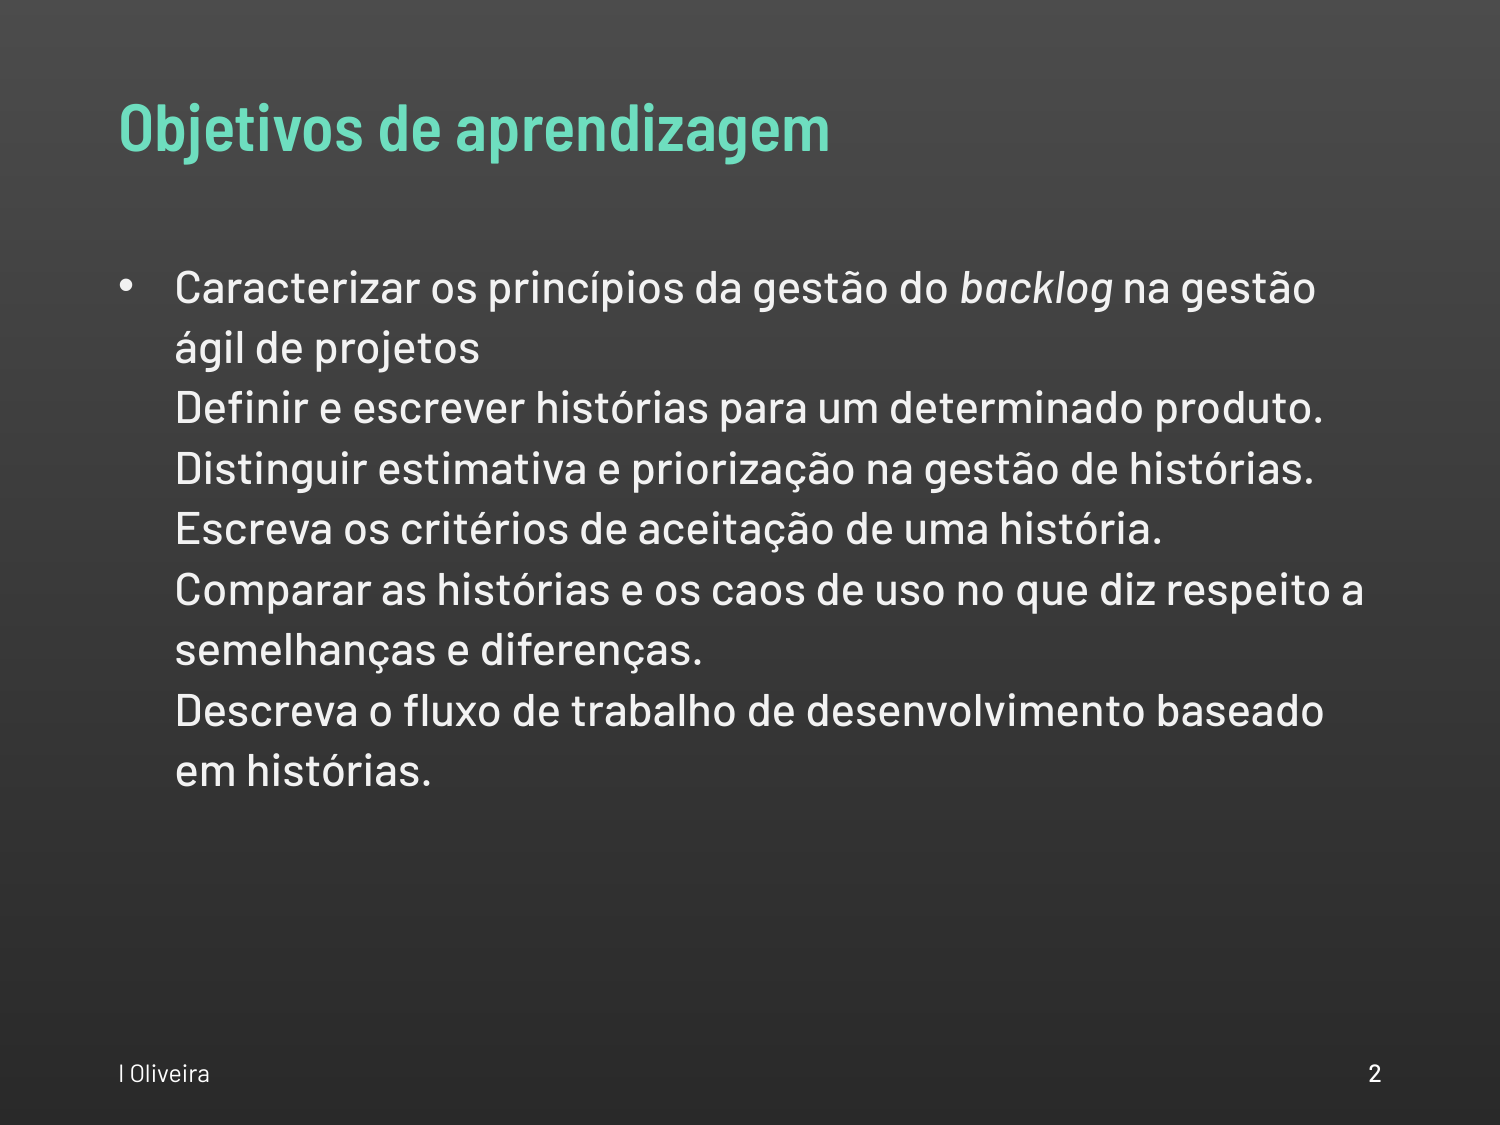

# Objetivos de aprendizagem
Caracterizar os princípios da gestão do backlog na gestão ágil de projetos
Definir e escrever histórias para um determinado produto.
Distinguir estimativa e priorização na gestão de histórias.
Escreva os critérios de aceitação de uma história.
Comparar as histórias e os caos de uso no que diz respeito a semelhanças e diferenças.
Descreva o fluxo de trabalho de desenvolvimento baseado em histórias.
I Oliveira
2